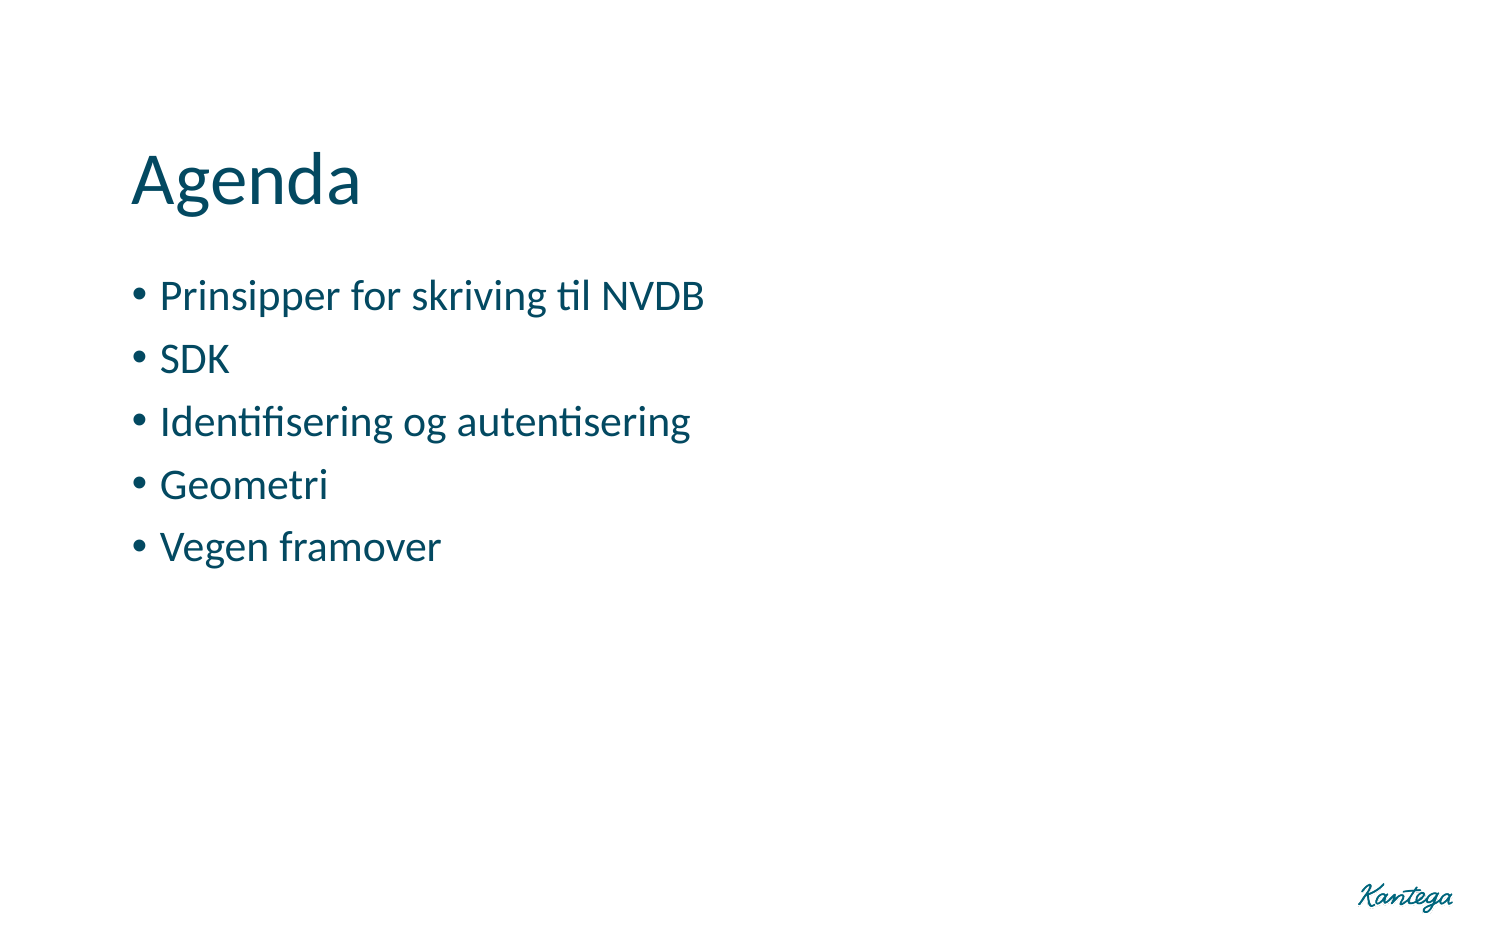

# Agenda
Prinsipper for skriving til NVDB
SDK
Identifisering og autentisering
Geometri
Vegen framover